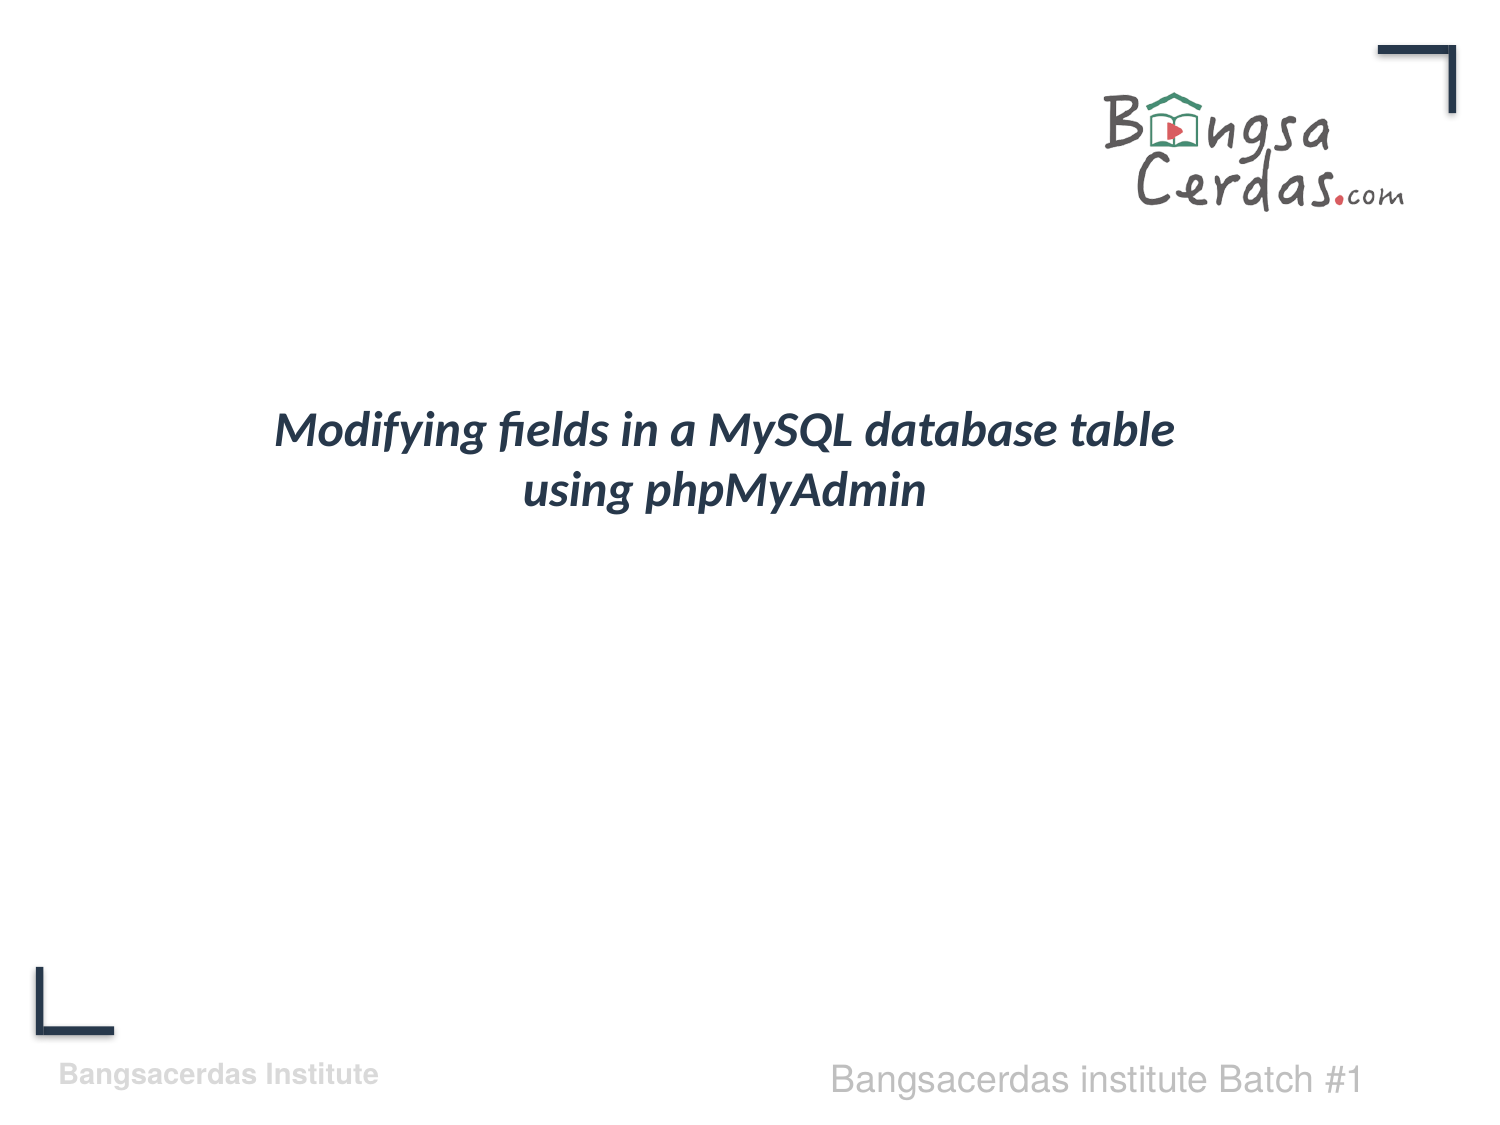

# Modifying fields in a MySQL database table using phpMyAdmin